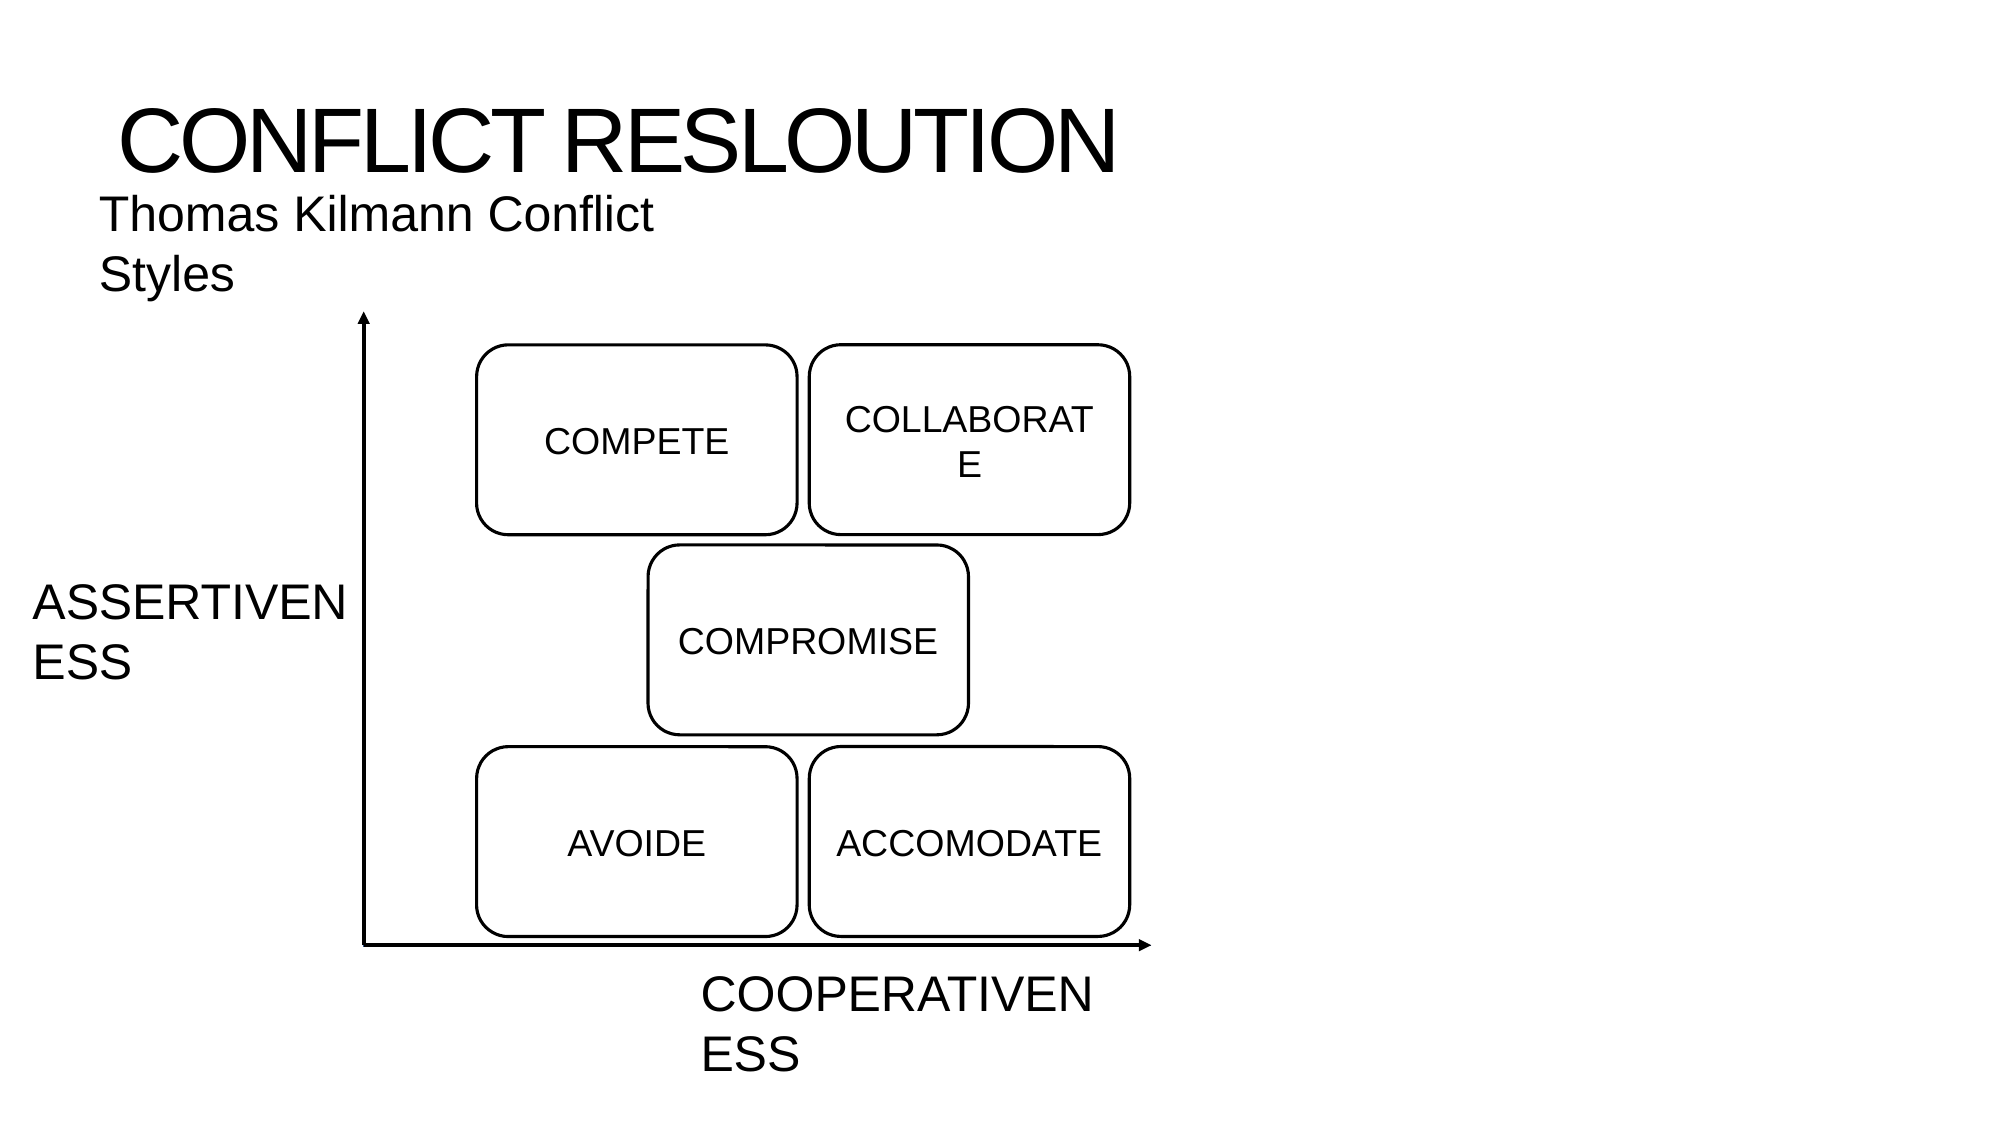

# CONFLICT RESLOUTION
Thomas Kilmann Conflict Styles

COLLABORATE
COMPETE
COMPROMISE
ASSERTIVENESS
ACCOMODATE
AVOIDE
COOPERATIVENESS